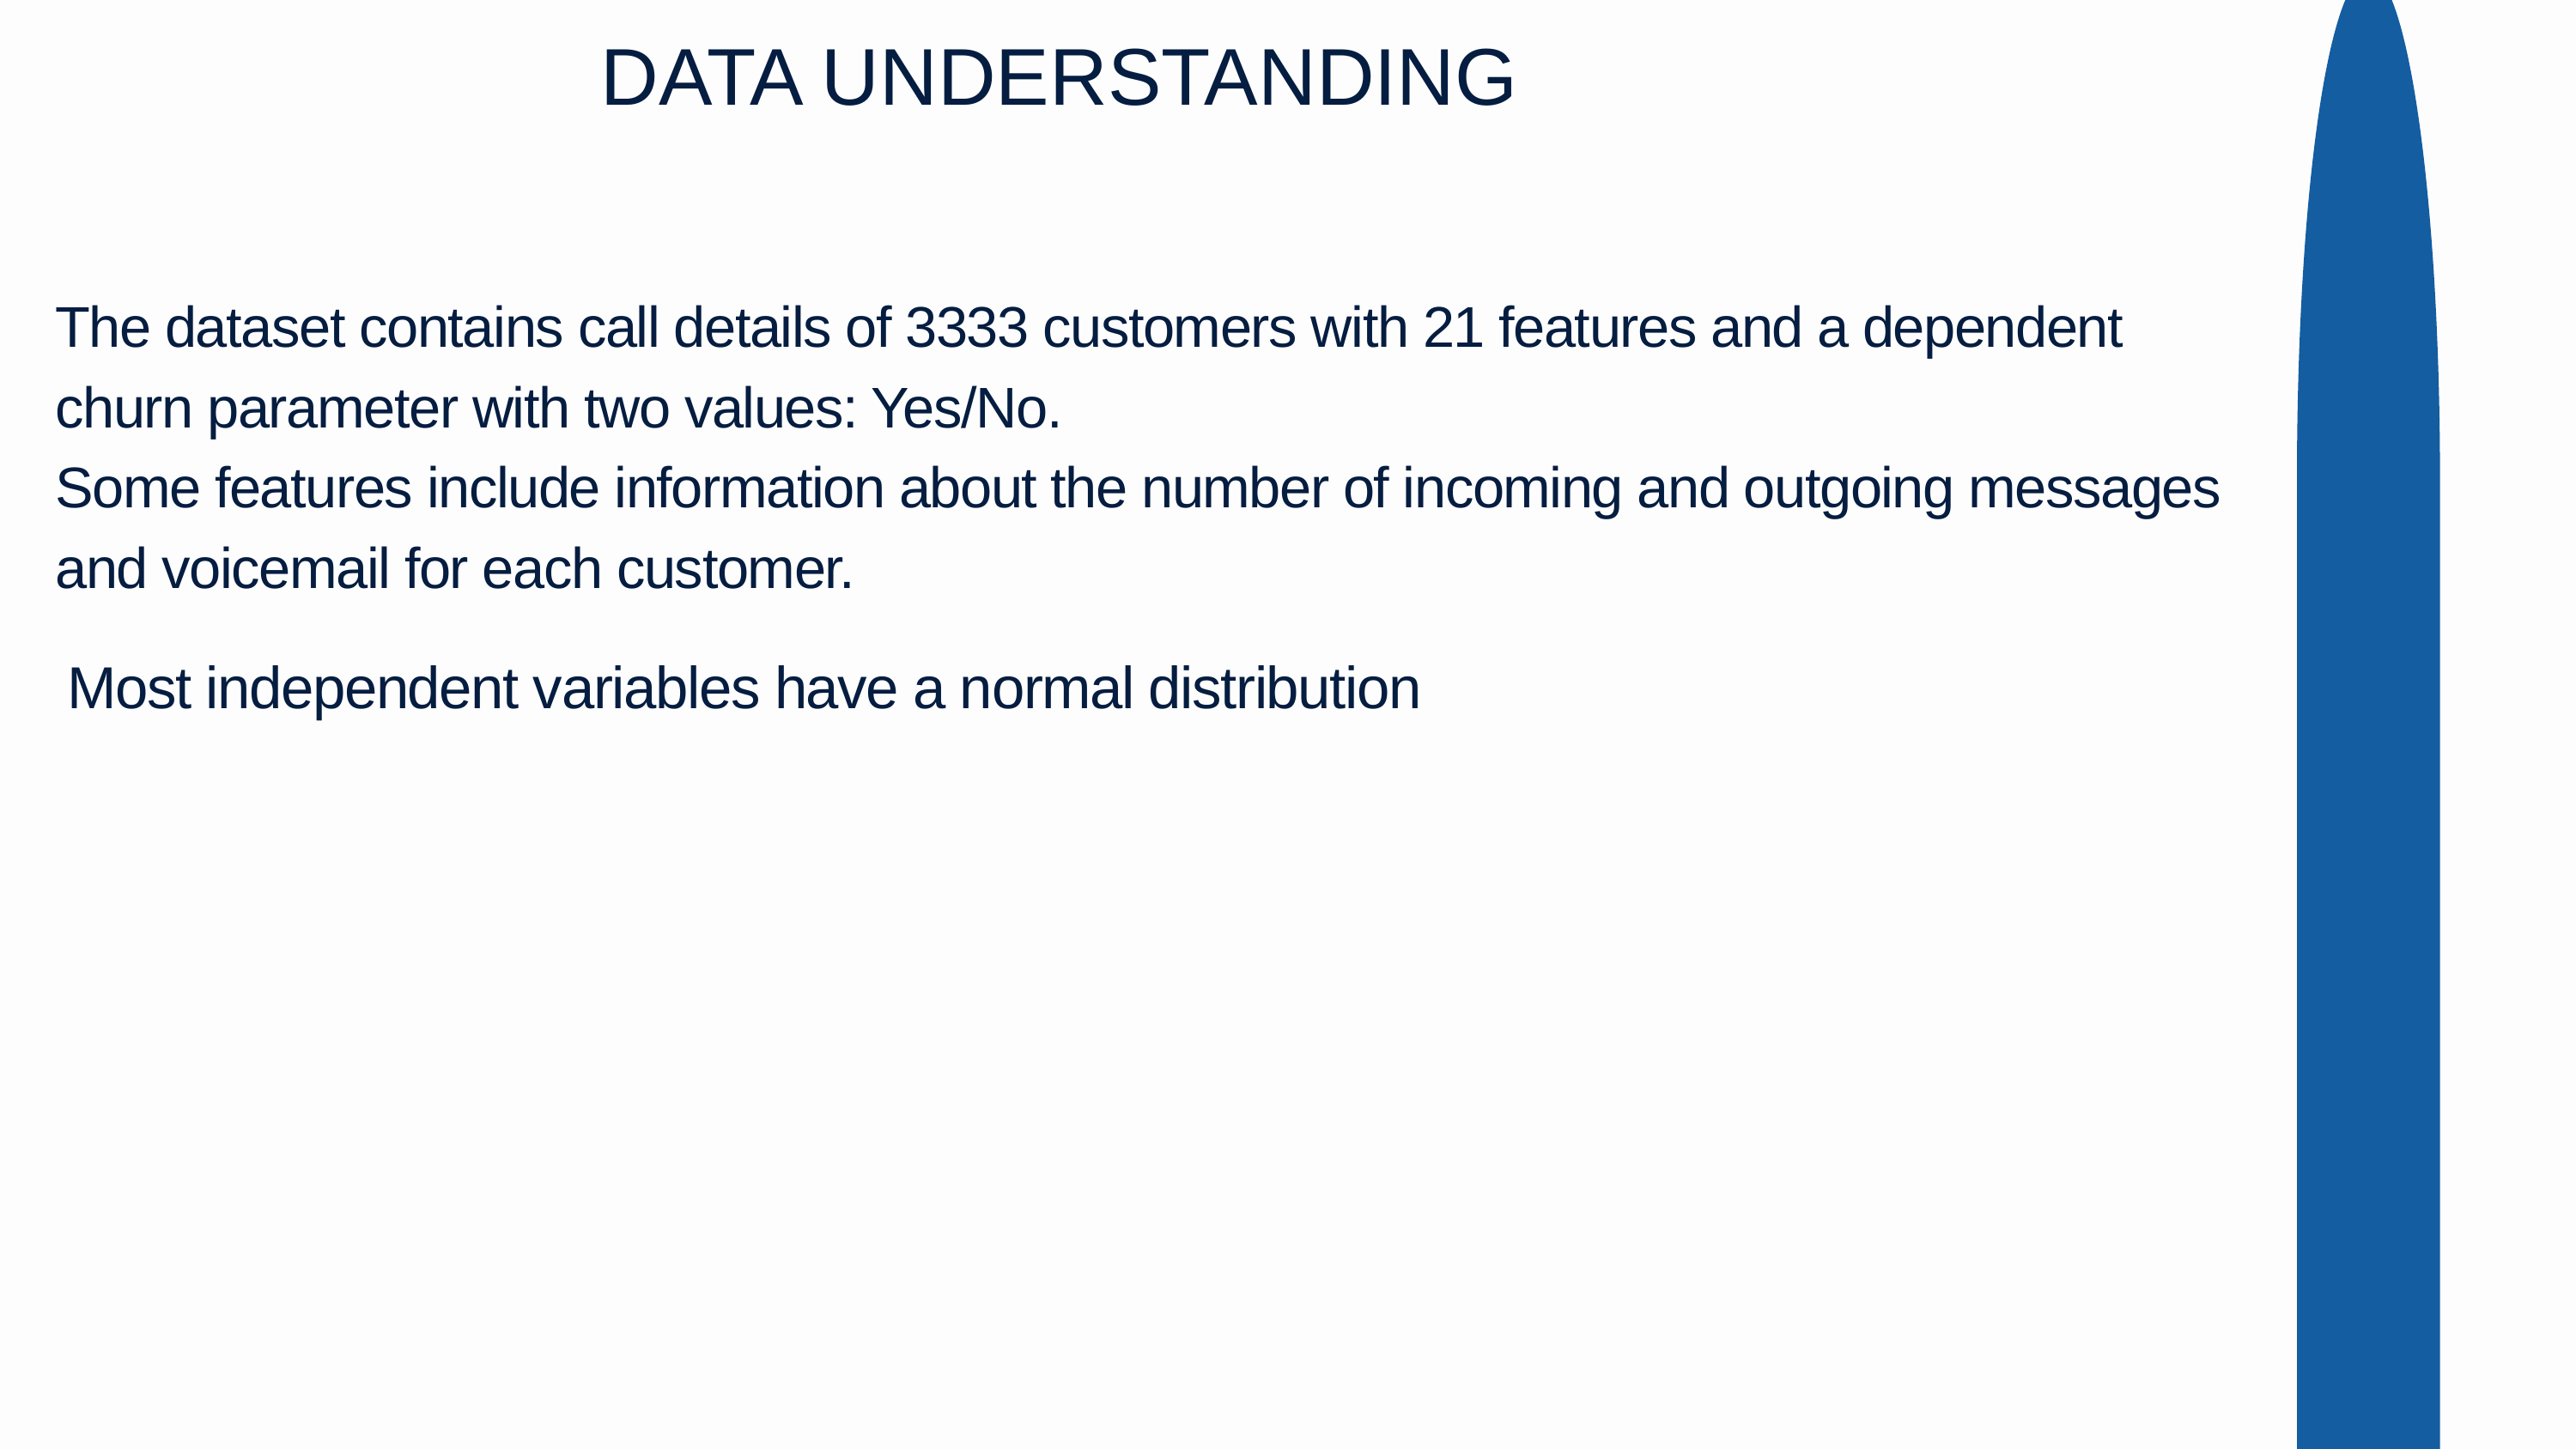

DATA UNDERSTANDING
The dataset contains call details of 3333 customers with 21 features and a dependent churn parameter with two values: Yes/No.
Some features include information about the number of incoming and outgoing messages and voicemail for each customer.

Most independent variables have a normal distribution